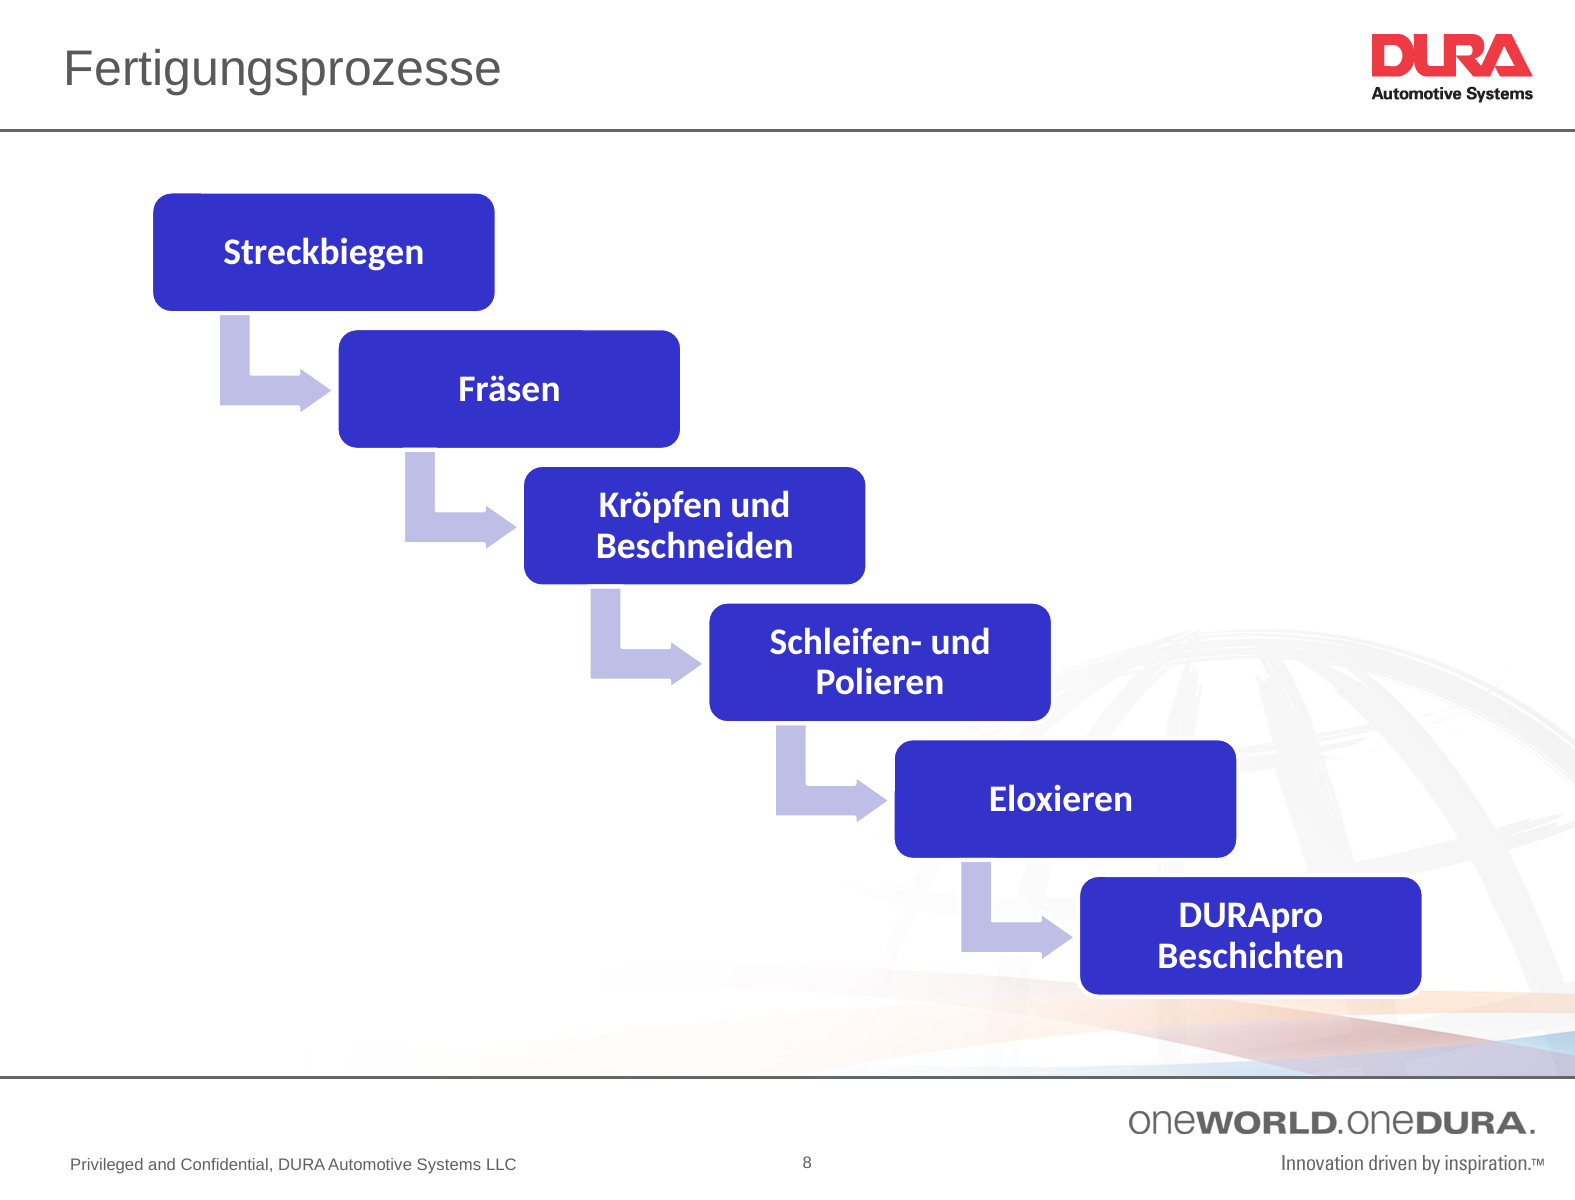

# Fertigungsprozesse

Streckbiegen

Fräsen

Kröpfen und Beschneiden

Schleifen- und Polieren

Eloxieren

DURApro Beschichten